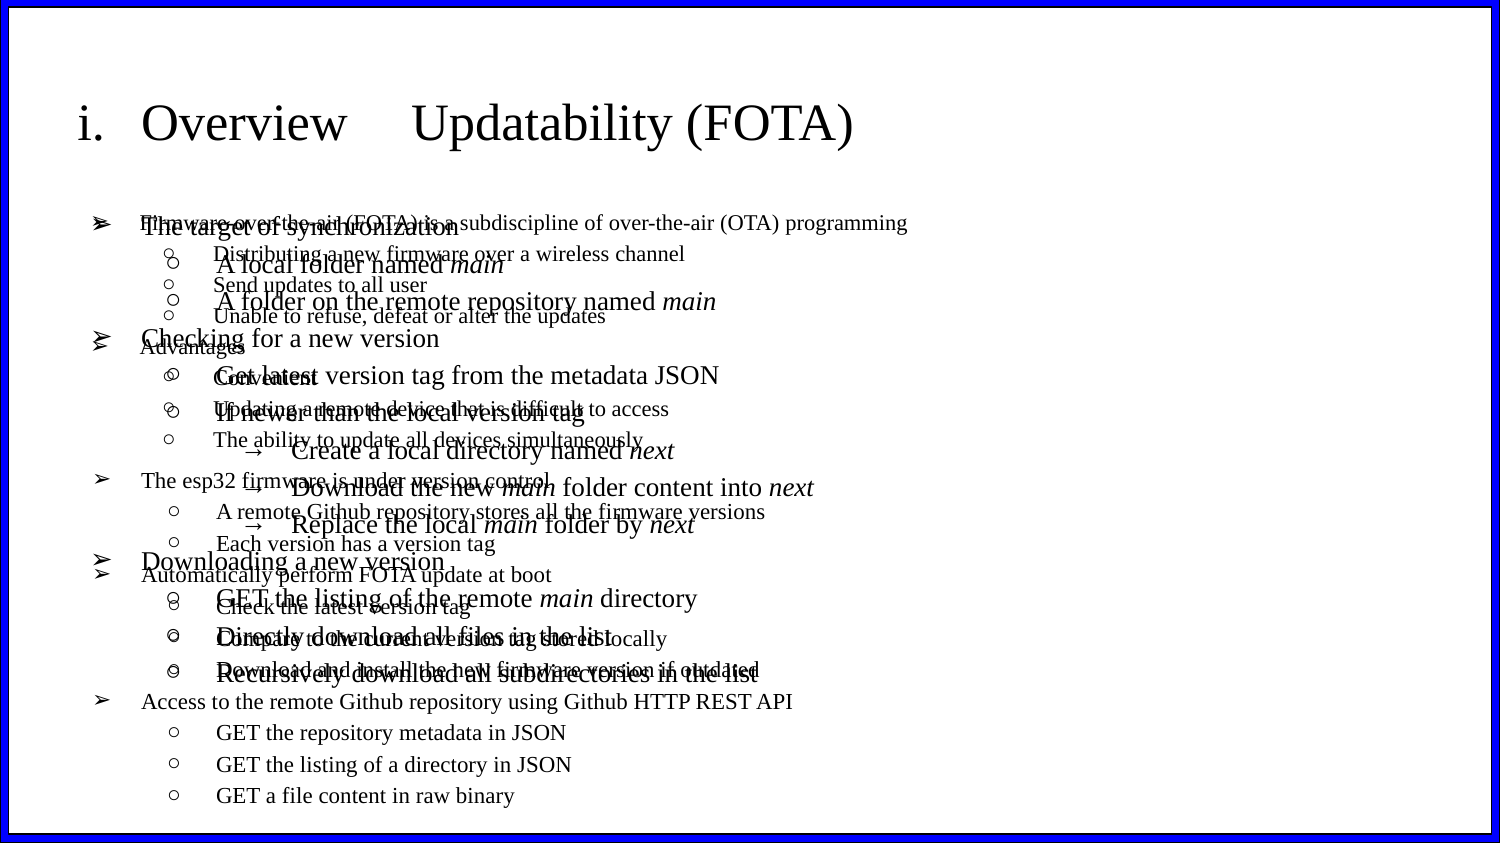

# Overview									Updatability (FOTA)
Firmware-over-the-air (FOTA) is a subdiscipline of over-the-air (OTA) programming
Distributing a new firmware over a wireless channel
Send updates to all user
Unable to refuse, defeat or alter the updates
Advantages
Convenient
Updating a remote device that is difficult to access
The ability to update all devices simultaneously
The target of synchronization
A local folder named main
A folder on the remote repository named main
Checking for a new version
Get latest version tag from the metadata JSON
If newer than the local version tag
Create a local directory named next
Download the new main folder content into next
Replace the local main folder by next
Downloading a new version
GET the listing of the remote main directory
Directly download all files in the list
Recursively download all subdirectories in the list
The esp32 firmware is under version control
A remote Github repository stores all the firmware versions
Each version has a version tag
Automatically perform FOTA update at boot
Check the latest version tag
Compare to the current version tag stored locally
Download and install the new firmware version if outdated
Access to the remote Github repository using Github HTTP REST API
GET the repository metadata in JSON
GET the listing of a directory in JSON
GET a file content in raw binary